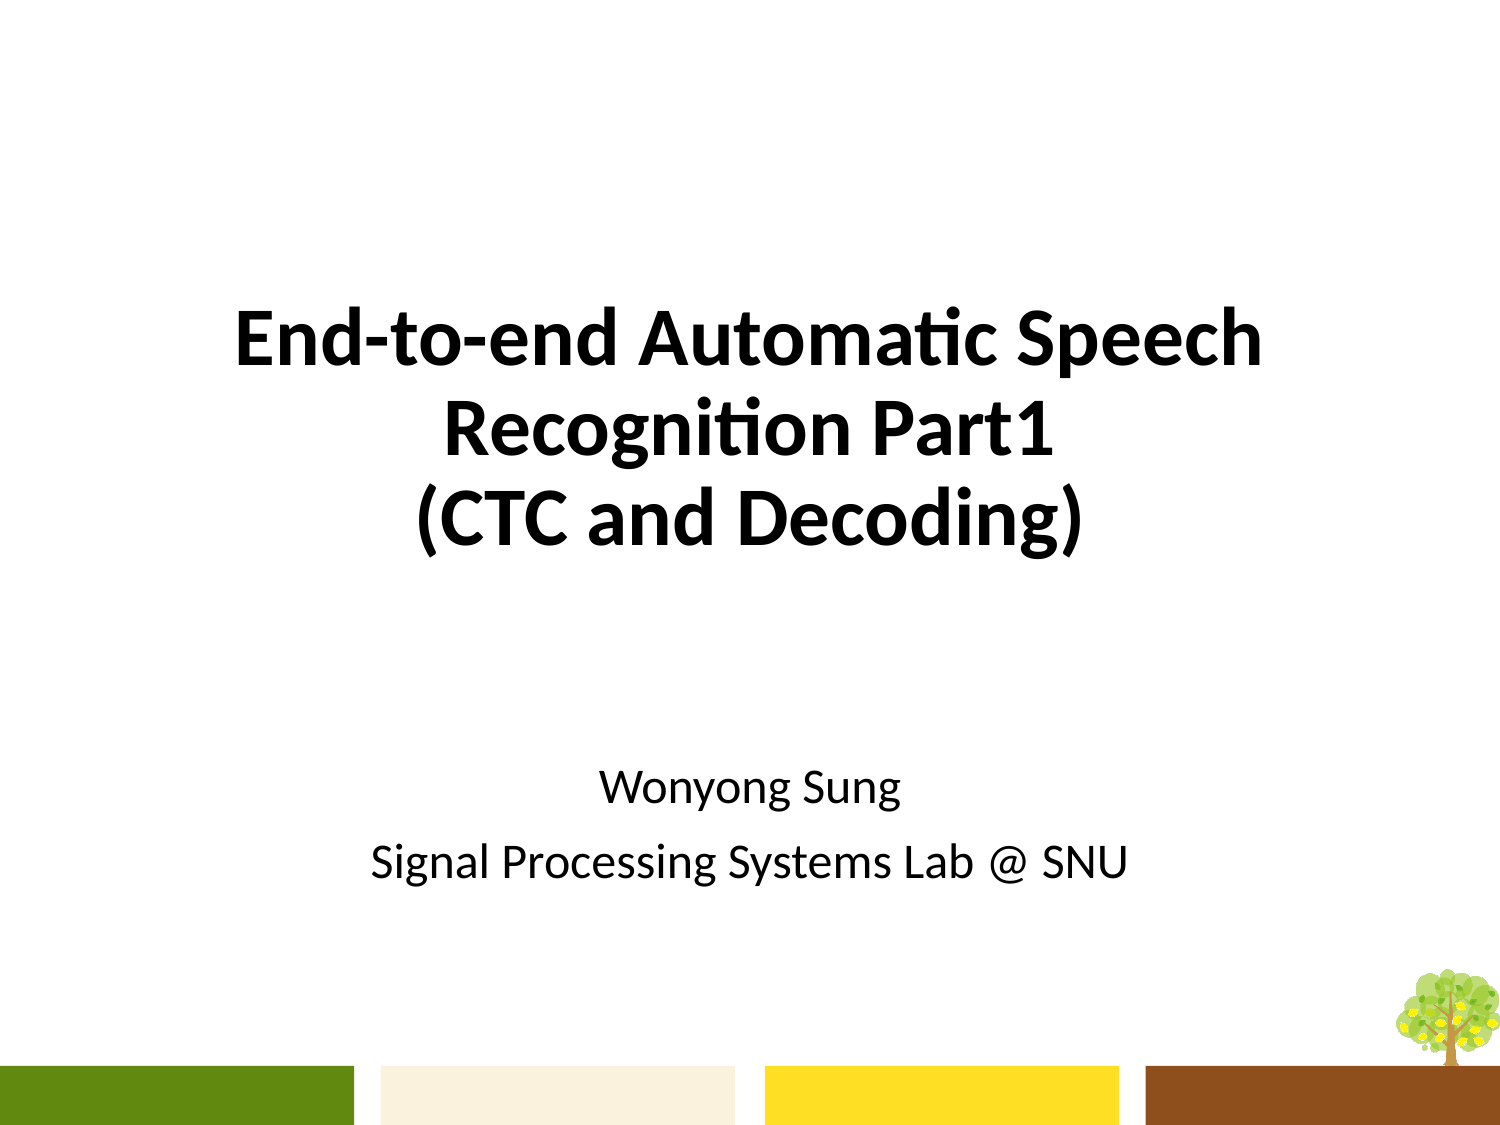

# End-to-end Automatic Speech Recognition Part1 (CTC and Decoding)
Wonyong Sung
Signal Processing Systems Lab @ SNU